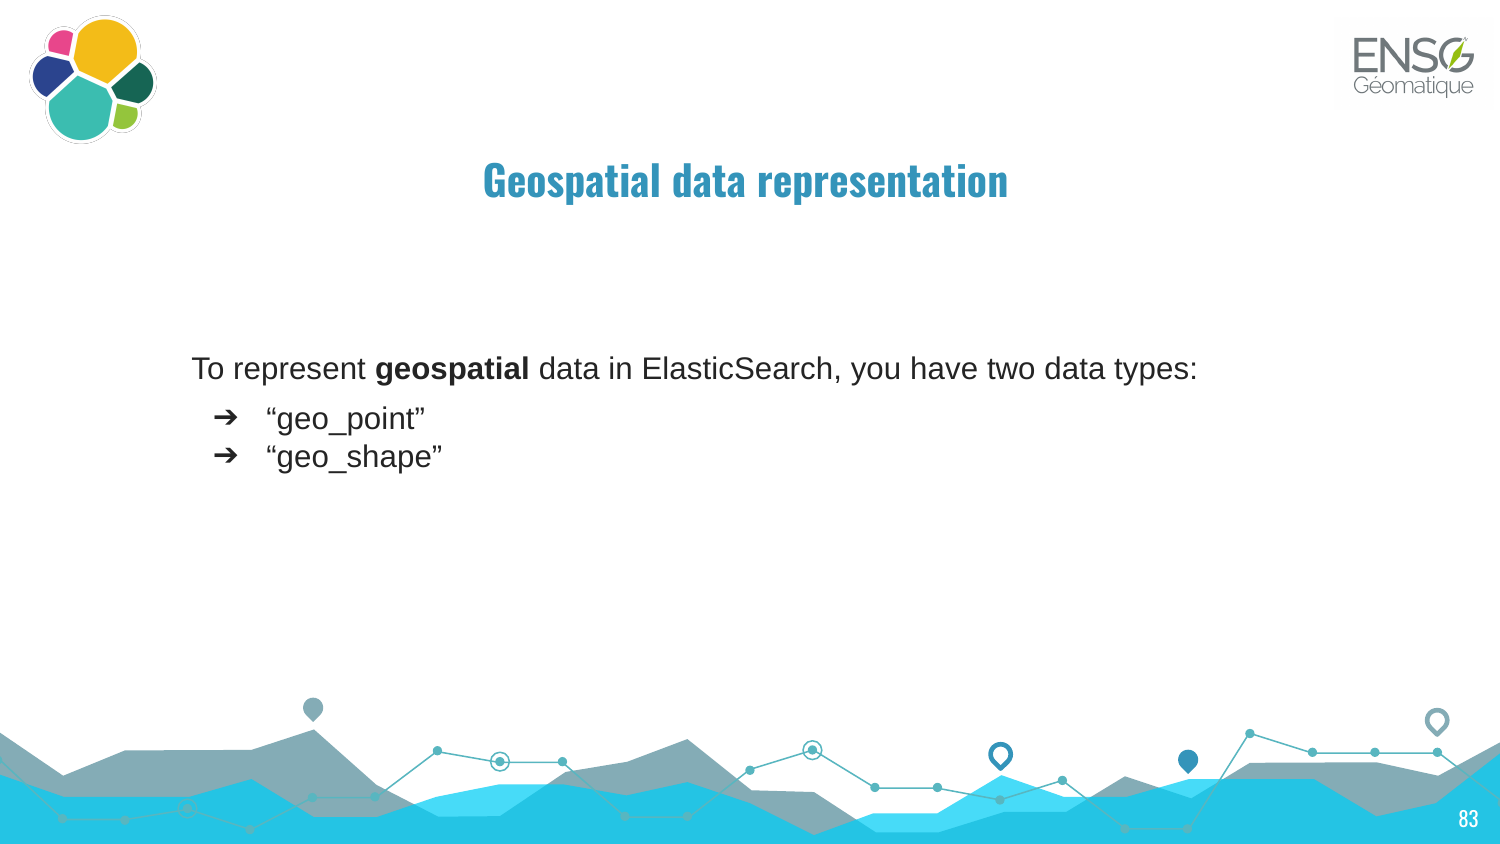

# Geospatial data representation
To represent geospatial data in ElasticSearch, you have two data types:
“geo_point”
“geo_shape”
83